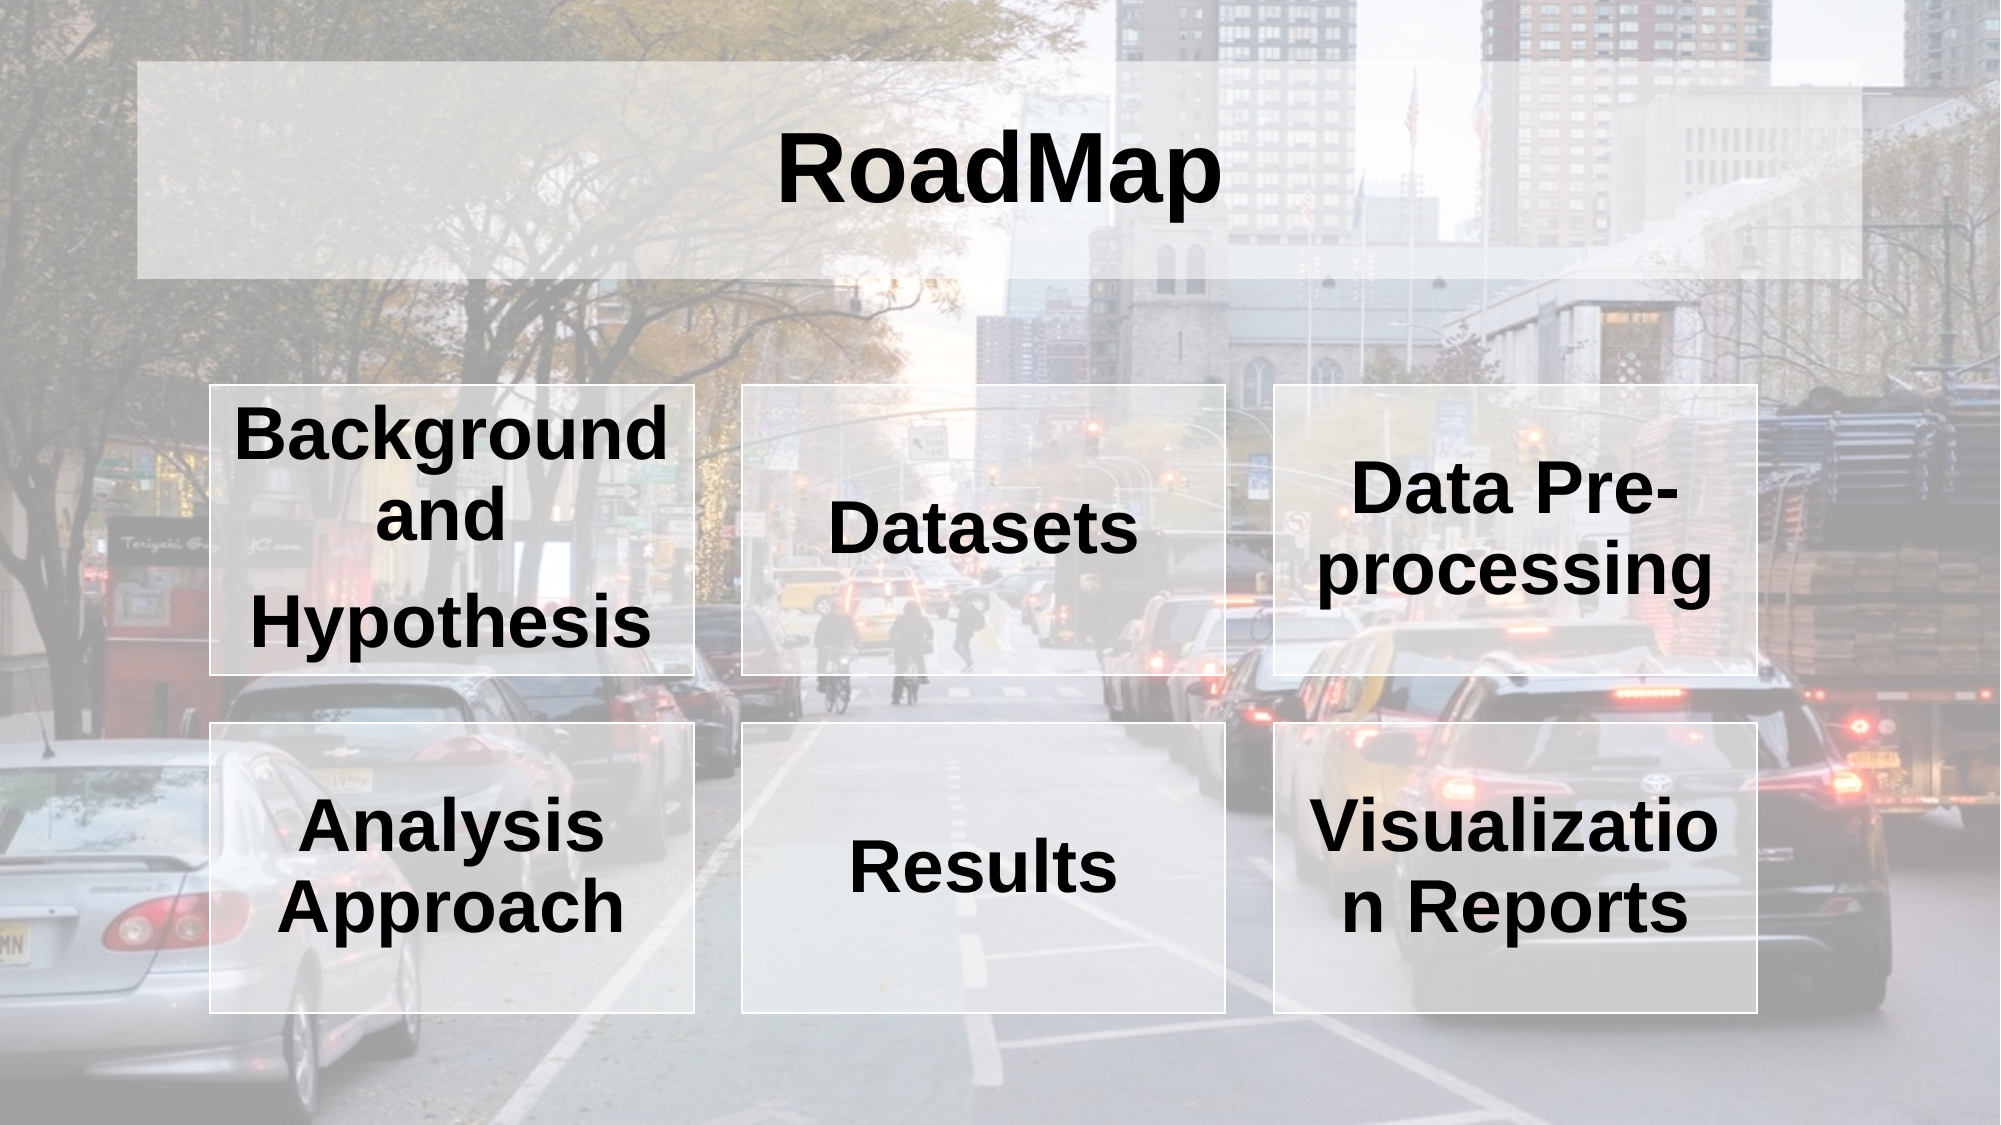

# RoadMap
Background and
Hypothesis
Datasets
Data Pre-processing
Analysis Approach
Results
Visualization Reports